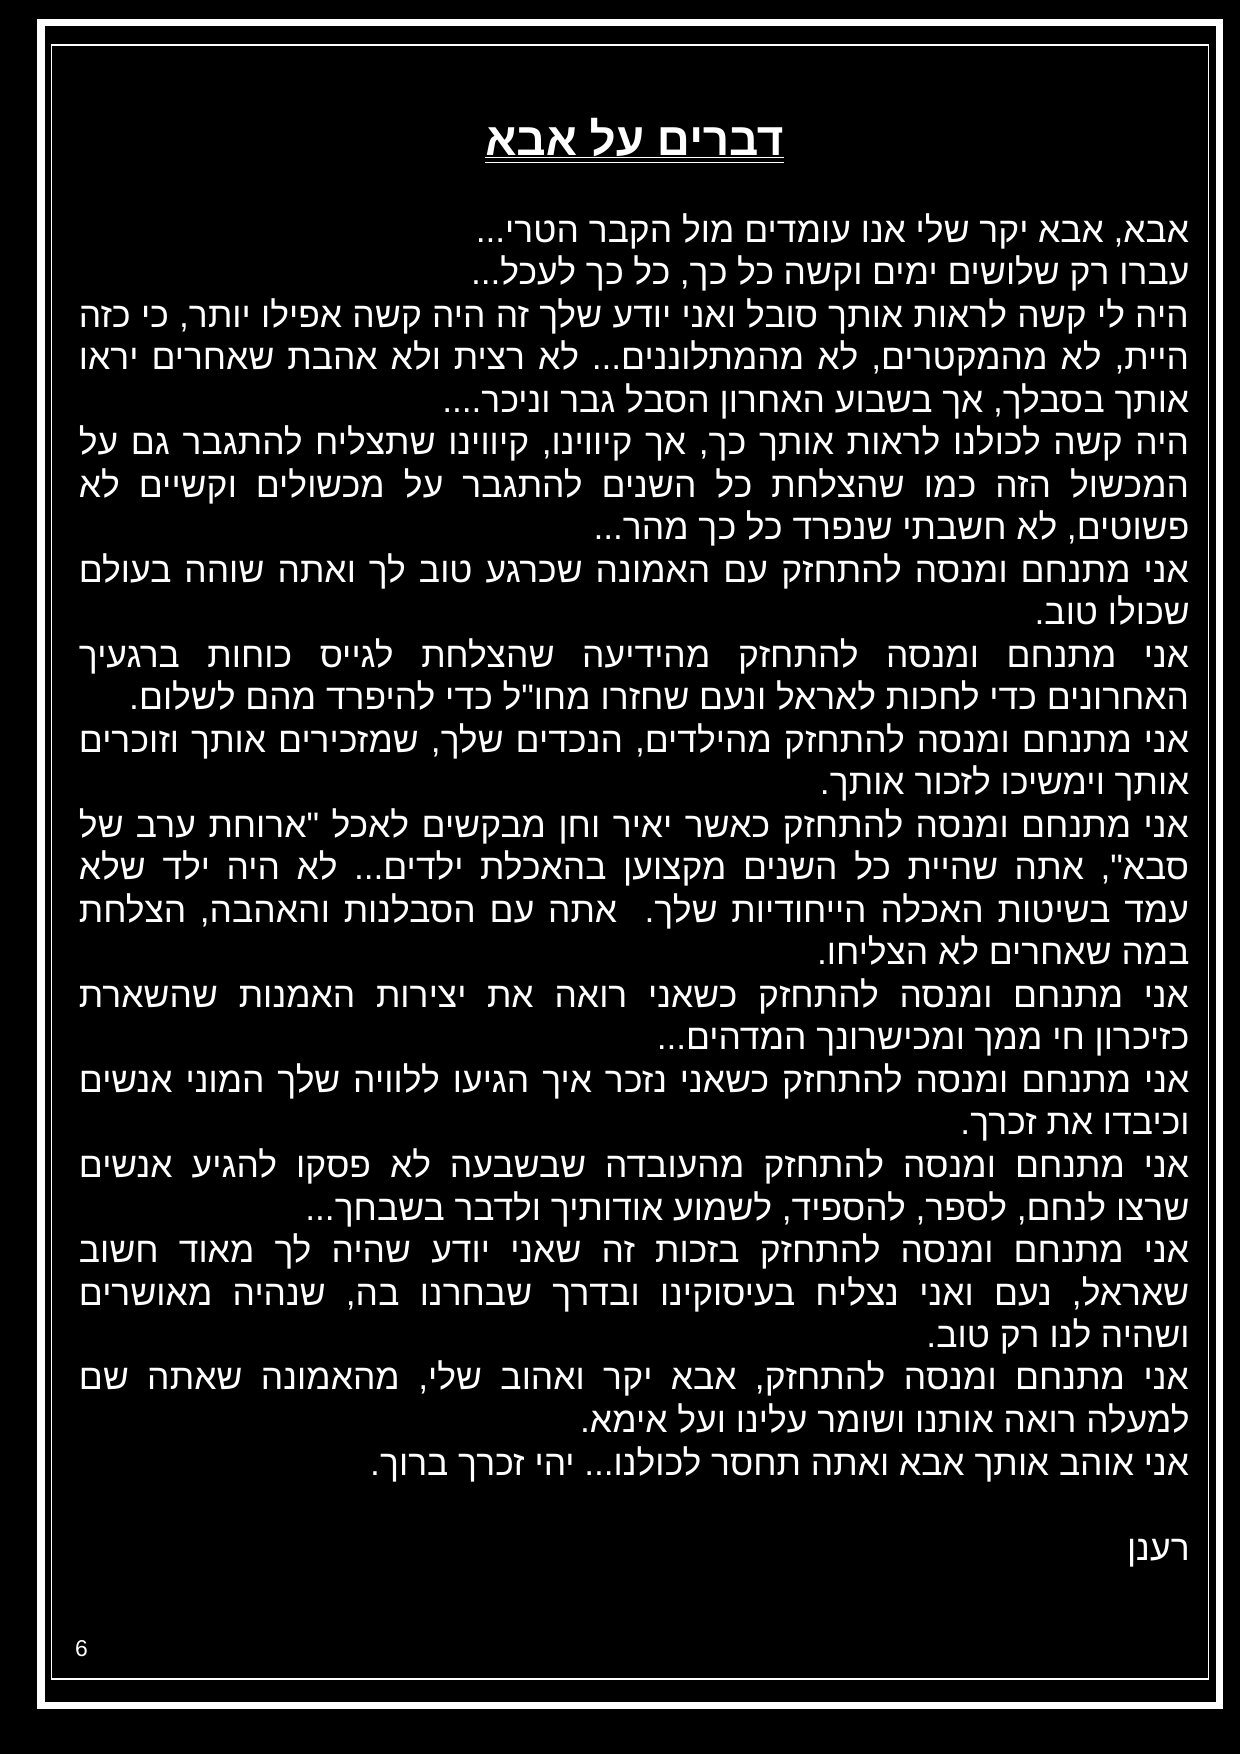

דברים על אבא

אבא, אבא יקר שלי אנו עומדים מול הקבר הטרי...
עברו רק שלושים ימים וקשה כל כך, כל כך לעכל...
היה לי קשה לראות אותך סובל ואני יודע שלך זה היה קשה אפילו יותר, כי כזה היית, לא מהמקטרים, לא מהמתלוננים... לא רצית ולא אהבת שאחרים יראו אותך בסבלך, אך בשבוע האחרון הסבל גבר וניכר....
היה קשה לכולנו לראות אותך כך, אך קיווינו, קיווינו שתצליח להתגבר גם על המכשול הזה כמו שהצלחת כל השנים להתגבר על מכשולים וקשיים לא פשוטים, לא חשבתי שנפרד כל כך מהר...
אני מתנחם ומנסה להתחזק עם האמונה שכרגע טוב לך ואתה שוהה בעולם שכולו טוב.
אני מתנחם ומנסה להתחזק מהידיעה שהצלחת לגייס כוחות ברגעיך האחרונים כדי לחכות לאראל ונעם שחזרו מחו"ל כדי להיפרד מהם לשלום.
אני מתנחם ומנסה להתחזק מהילדים, הנכדים שלך, שמזכירים אותך וזוכרים אותך וימשיכו לזכור אותך.
אני מתנחם ומנסה להתחזק כאשר יאיר וחן מבקשים לאכל "ארוחת ערב של סבא", אתה שהיית כל השנים מקצוען בהאכלת ילדים... לא היה ילד שלא עמד בשיטות האכלה הייחודיות שלך.  אתה עם הסבלנות והאהבה, הצלחת במה שאחרים לא הצליחו.
אני מתנחם ומנסה להתחזק כשאני רואה את יצירות האמנות שהשארת כזיכרון חי ממך ומכישרונך המדהים...
אני מתנחם ומנסה להתחזק כשאני נזכר איך הגיעו ללוויה שלך המוני אנשים וכיבדו את זכרך.
אני מתנחם ומנסה להתחזק מהעובדה שבשבעה לא פסקו להגיע אנשים שרצו לנחם, לספר, להספיד, לשמוע אודותיך ולדבר בשבחך...
אני מתנחם ומנסה להתחזק בזכות זה שאני יודע שהיה לך מאוד חשוב שאראל, נעם ואני נצליח בעיסוקינו ובדרך שבחרנו בה, שנהיה מאושרים ושהיה לנו רק טוב.
אני מתנחם ומנסה להתחזק, אבא יקר ואהוב שלי, מהאמונה שאתה שם למעלה רואה אותנו ושומר עלינו ועל אימא.
אני אוהב אותך אבא ואתה תחסר לכולנו... יהי זכרך ברוך.

רענן

6